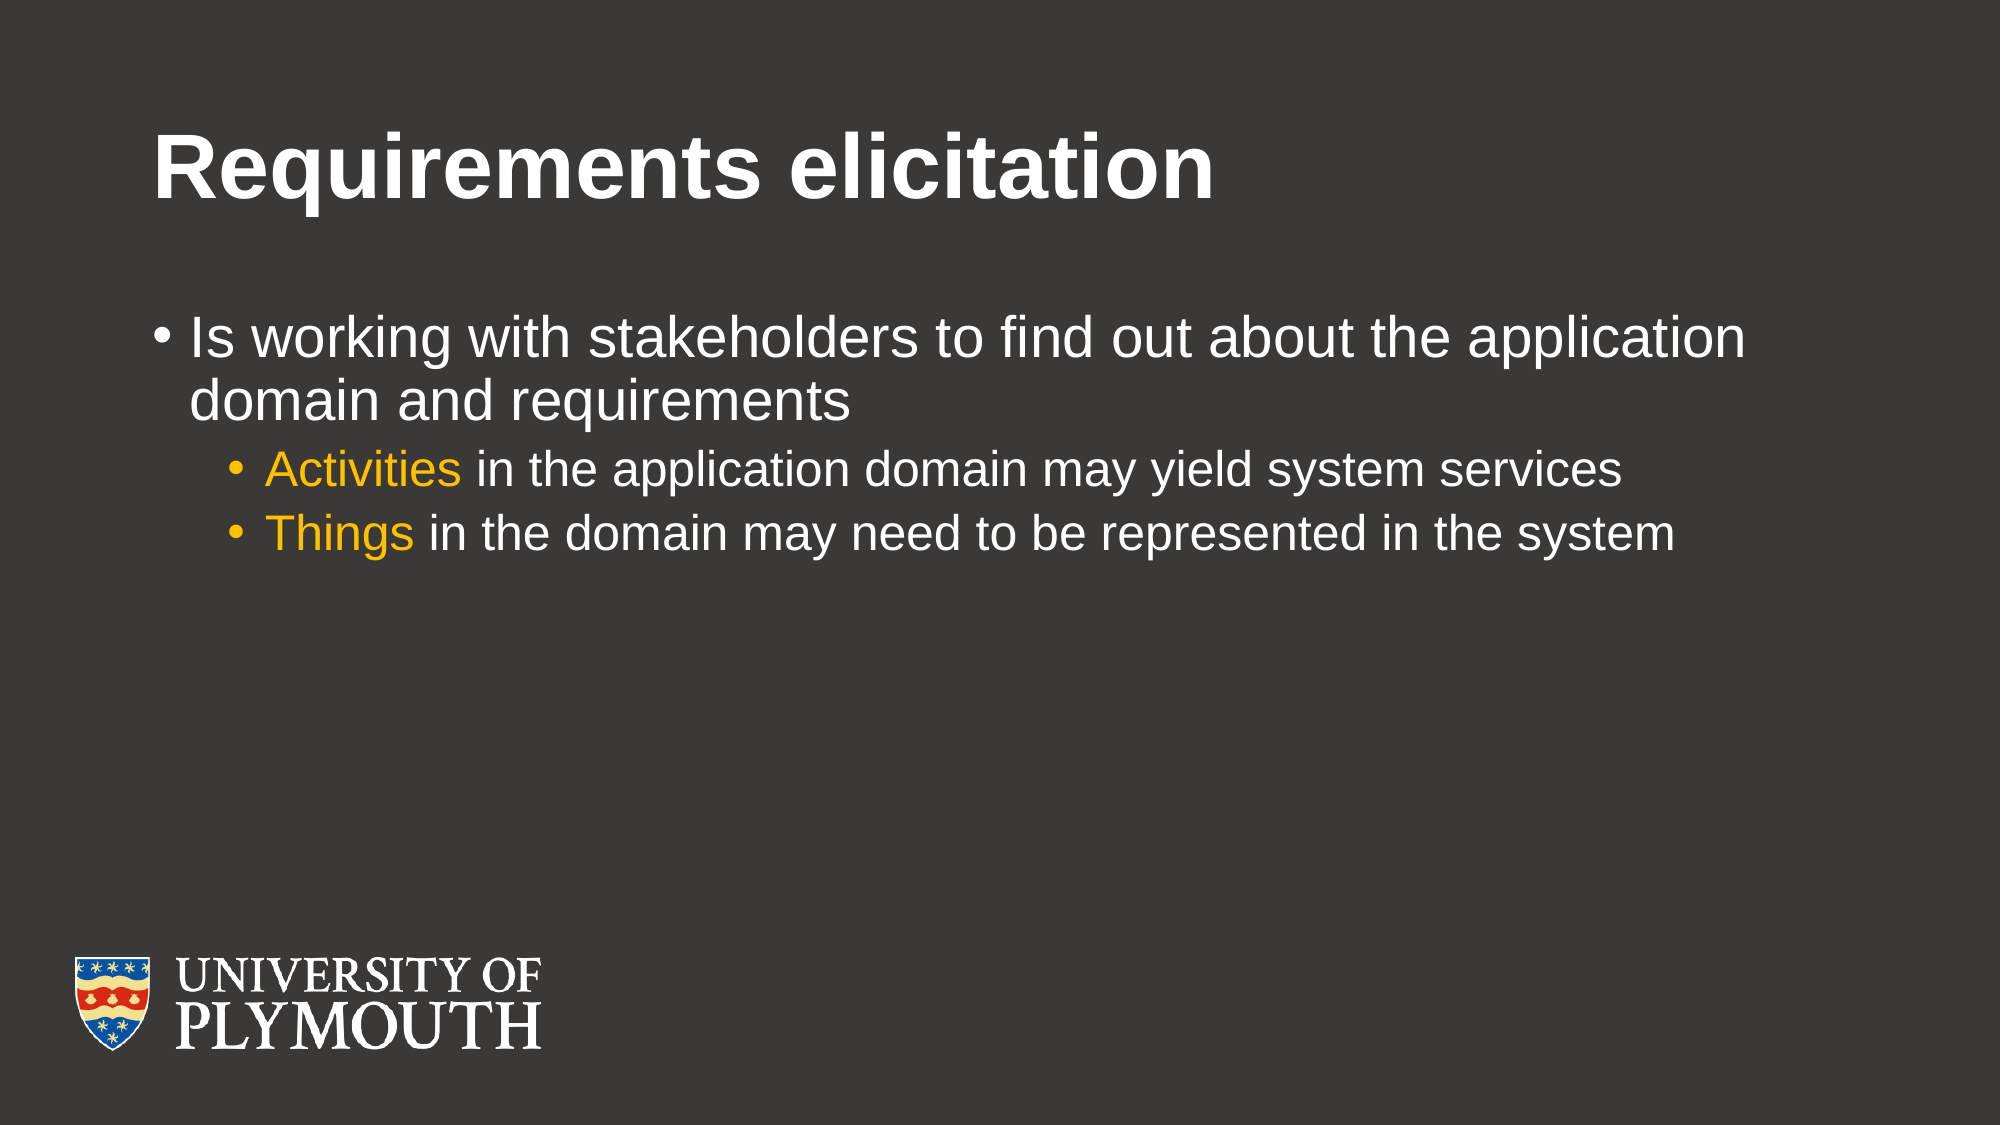

# Requirements elicitation
Is working with stakeholders to find out about the application domain and requirements
Activities in the application domain may yield system services
Things in the domain may need to be represented in the system